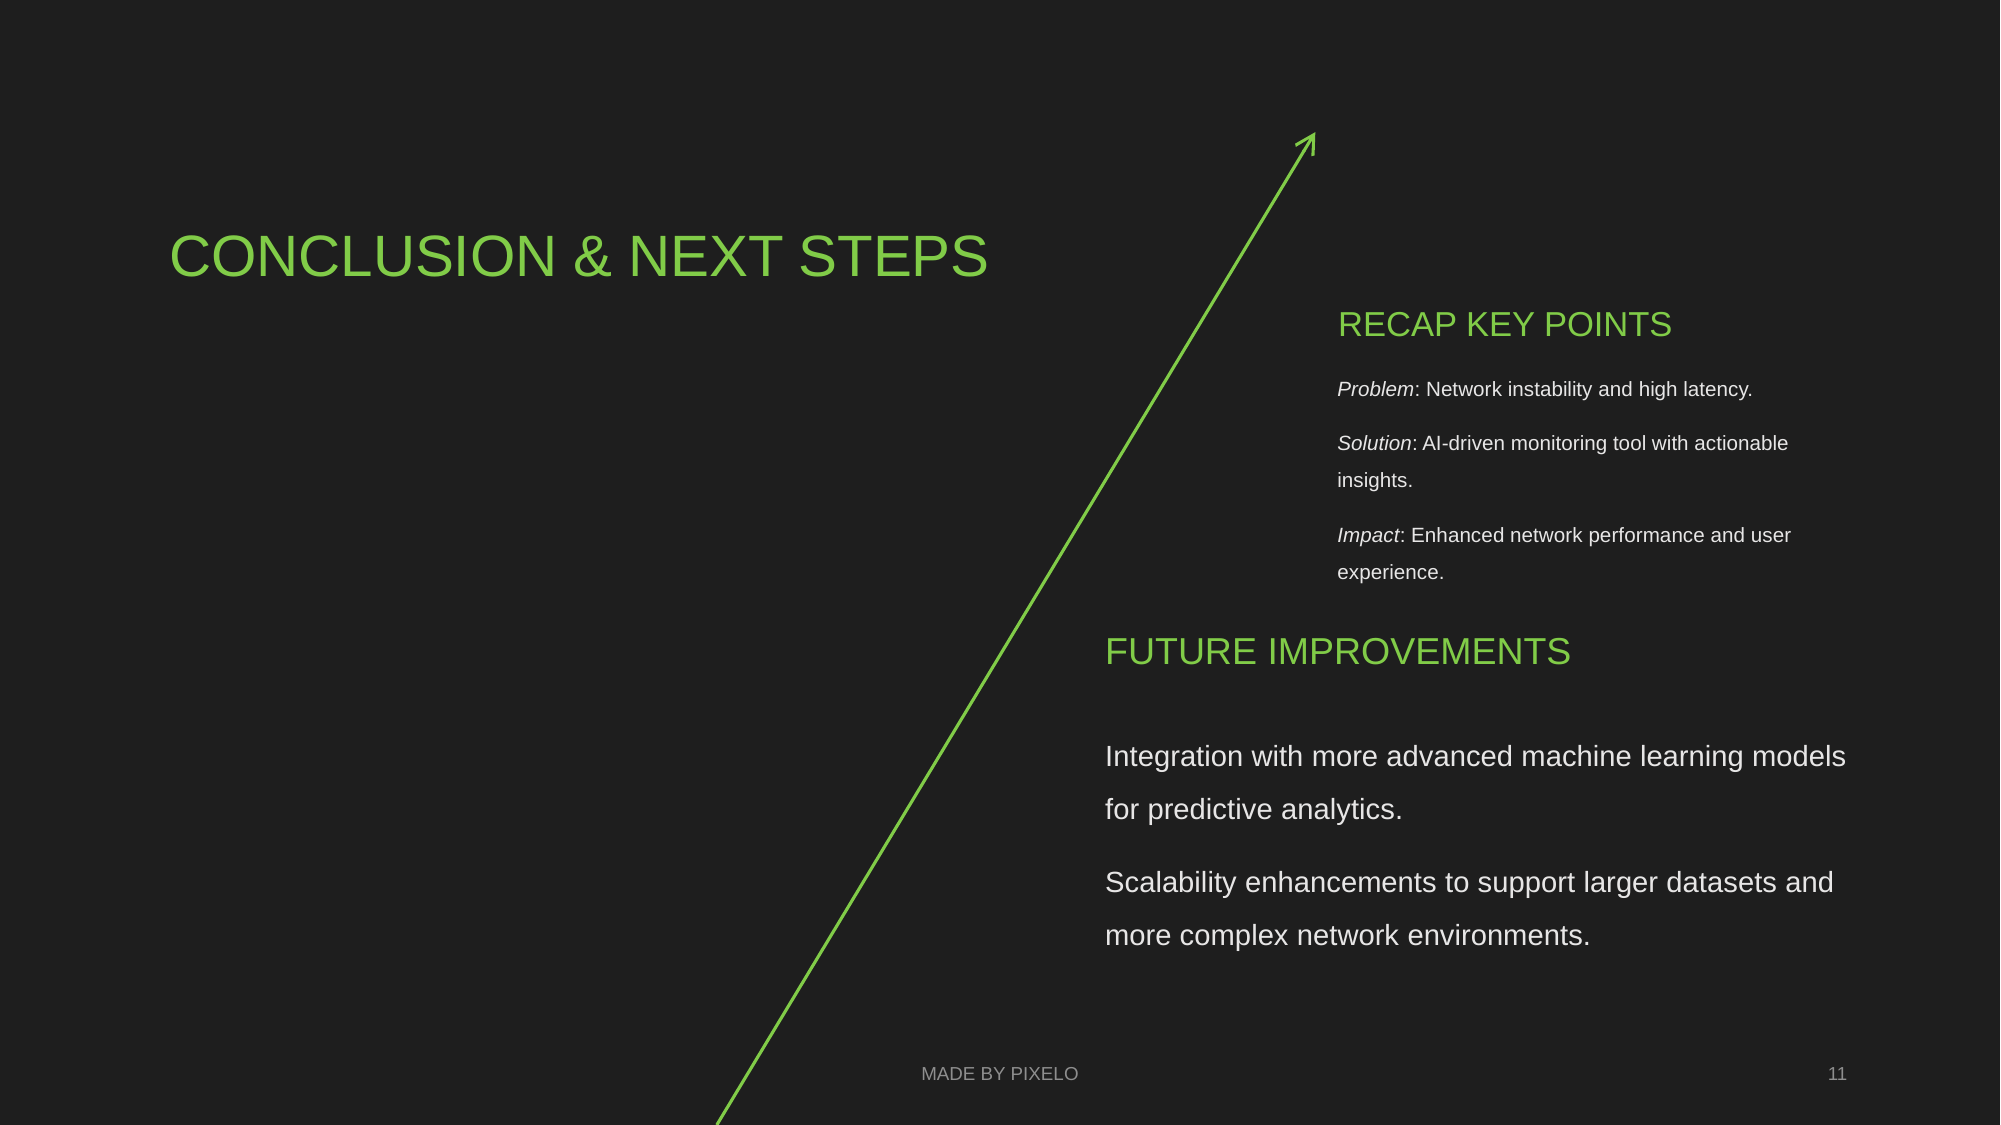

# Conclusion & Next Steps
Recap key points
Problem: Network instability and high latency.
Solution: AI-driven monitoring tool with actionable insights.
Impact: Enhanced network performance and user experience.
Future Improvements
Integration with more advanced machine learning models for predictive analytics.
Scalability enhancements to support larger datasets and more complex network environments.
MADE BY PIXELO
11